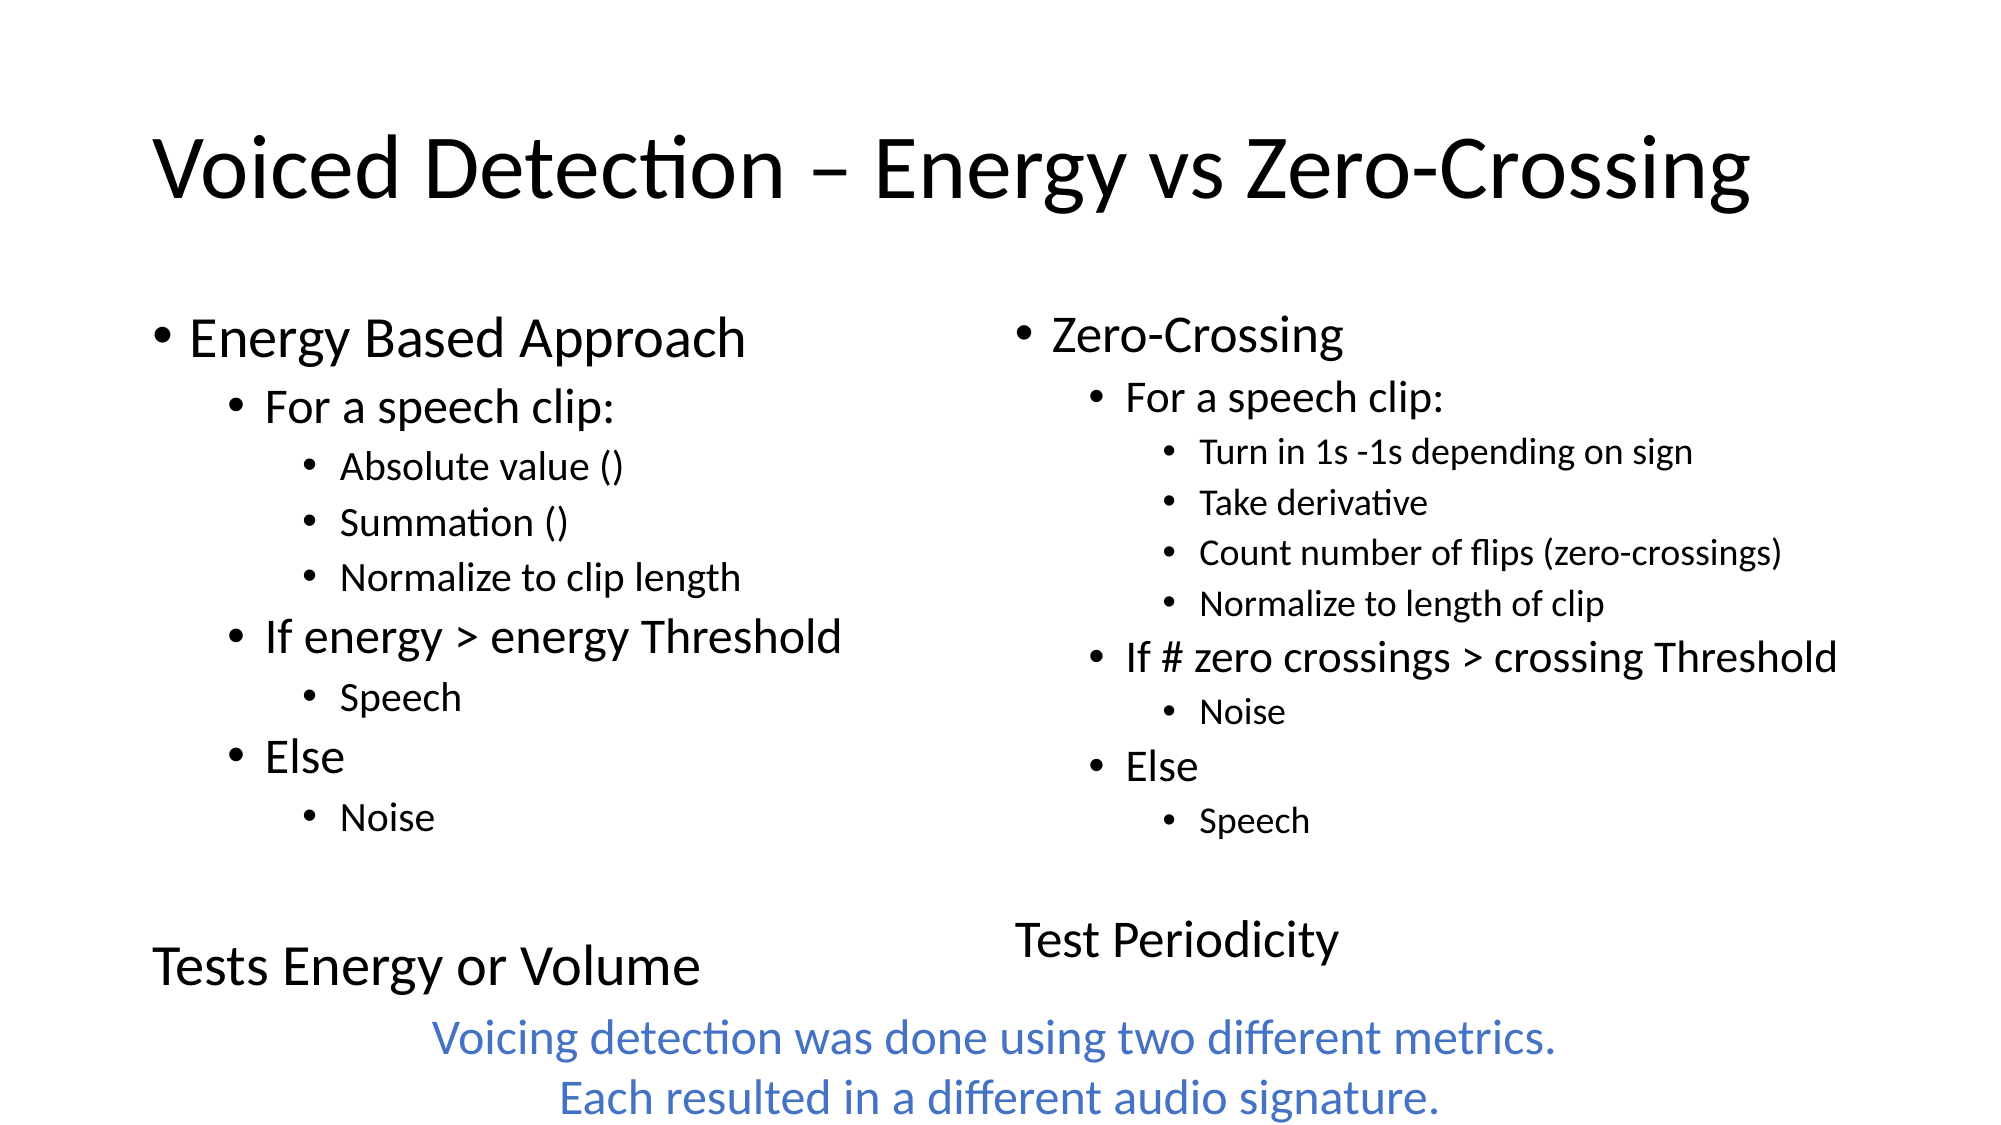

# Voiced Detection – Energy vs Zero-Crossing
Energy Based Approach
For a speech clip:
Absolute value ()
Summation ()
Normalize to clip length
If energy > energy Threshold
Speech
Else
Noise

Tests Energy or Volume
Zero-Crossing
For a speech clip:
Turn in 1s -1s depending on sign
Take derivative
Count number of flips (zero-crossings)
Normalize to length of clip
If # zero crossings > crossing Threshold
Noise
Else
Speech

Test Periodicity
Voicing detection was done using two different metrics.
Each resulted in a different audio signature.